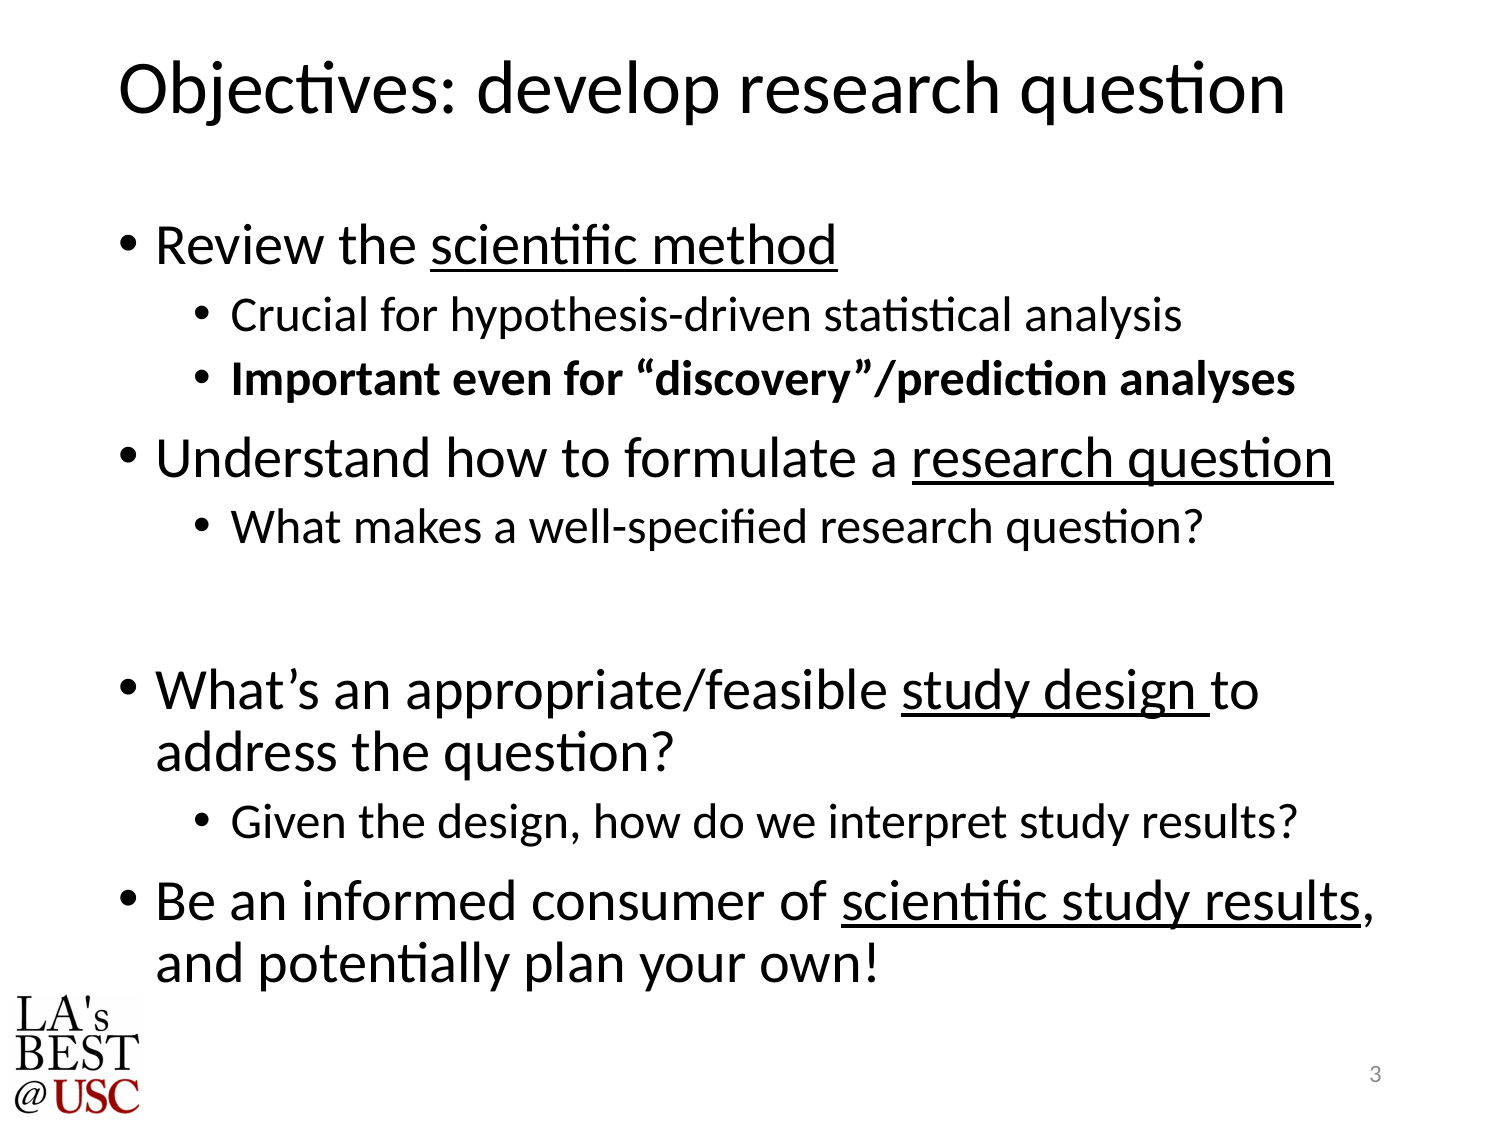

# Objectives: develop research question
Review the scientific method
Crucial for hypothesis-driven statistical analysis
Important even for “discovery”/prediction analyses
Understand how to formulate a research question
What makes a well-specified research question?

What’s an appropriate/feasible study design to address the question?
Given the design, how do we interpret study results?
Be an informed consumer of scientific study results, and potentially plan your own!

3